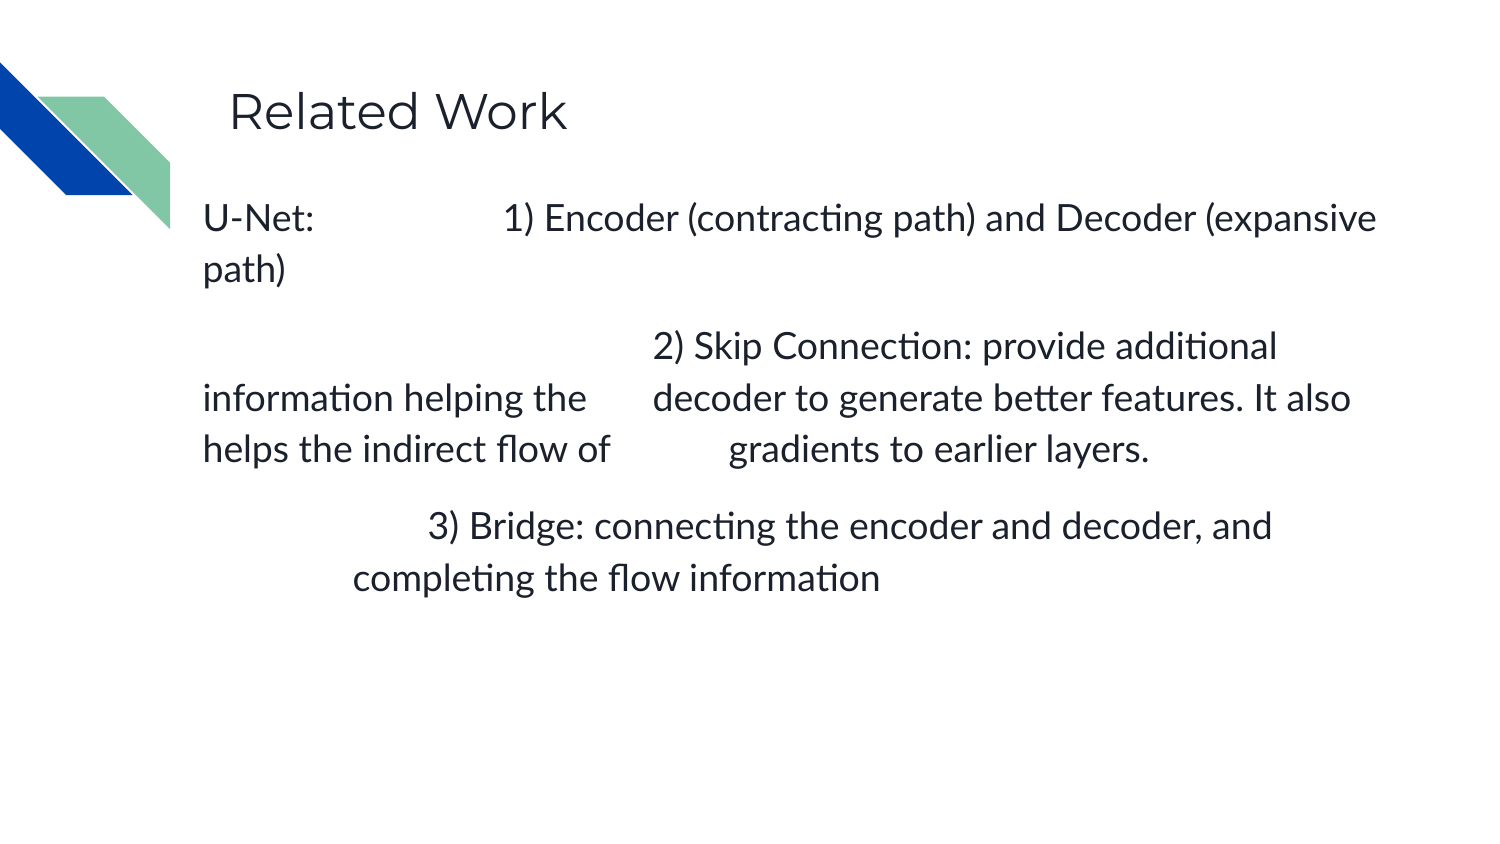

# Related Work
U-Net:		1) Encoder (contracting path) and Decoder (expansive path)
			2) Skip Connection: provide additional information helping the	decoder to generate better features. It also helps the indirect flow of	        gradients to earlier layers.
3) Bridge: connecting the encoder and decoder, and	completing the flow information